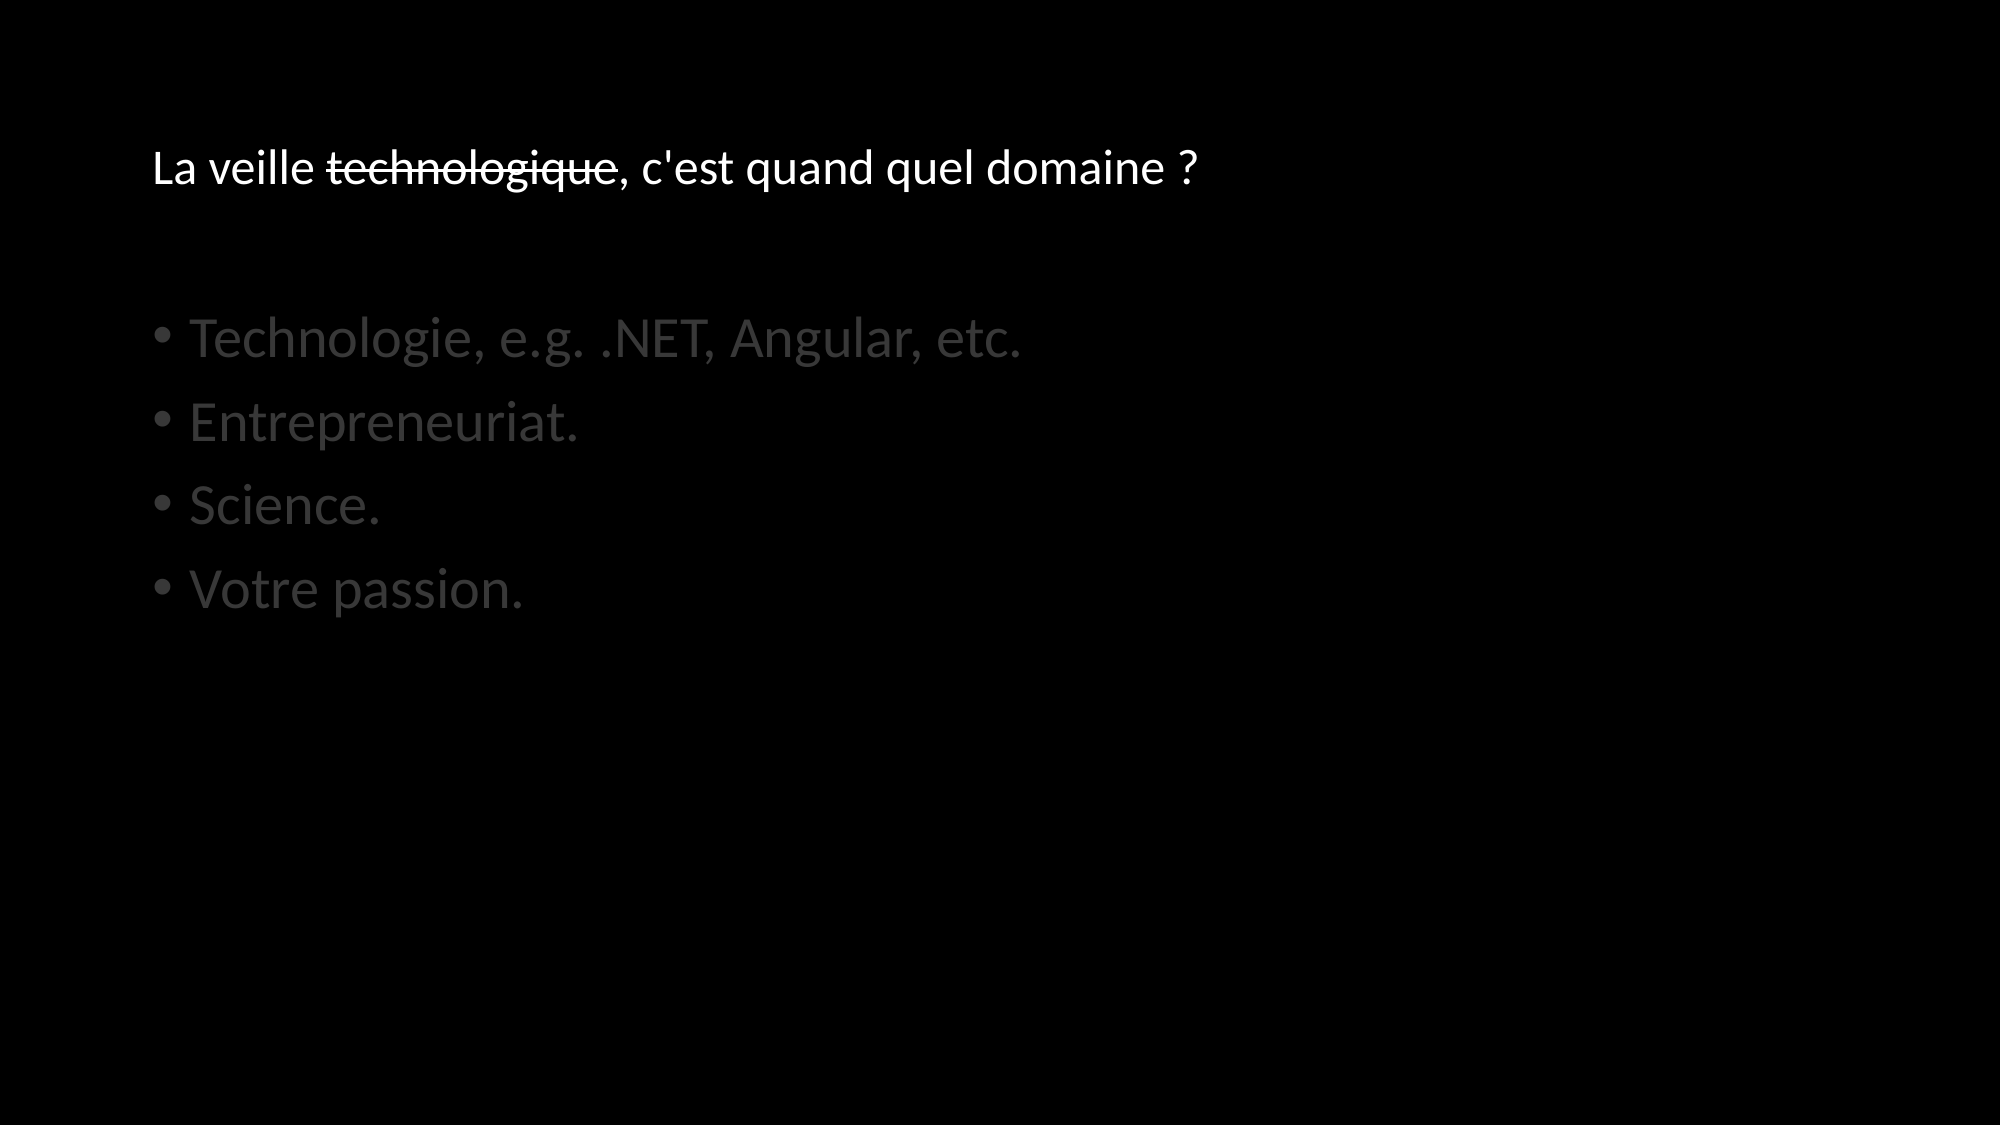

# La veille technologique, c'est quand quel domaine ?
Technologie, e.g. .NET, Angular, etc.
Entrepreneuriat.
Science.
Votre passion.